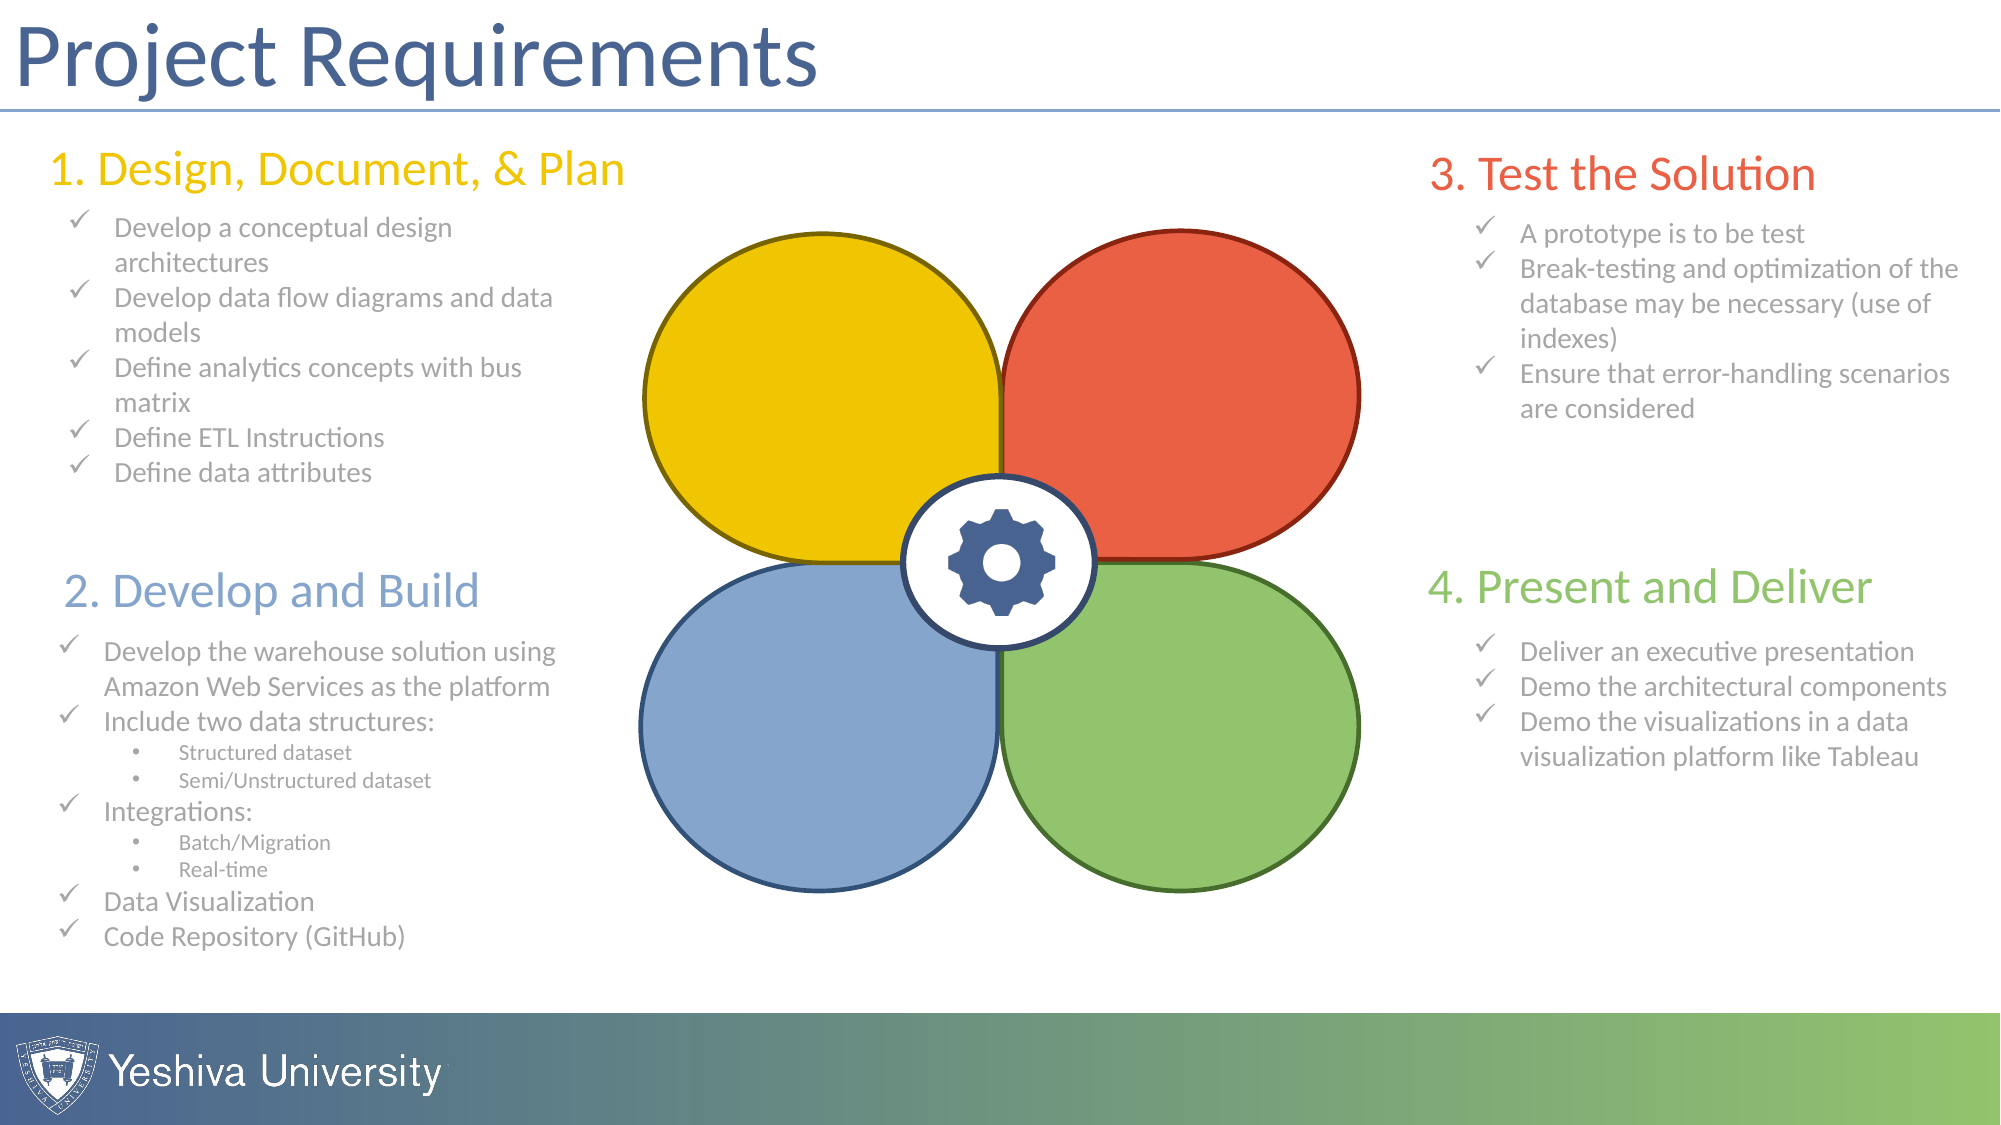

# Project Requirements
1. Design, Document, & Plan
3. Test the Solution
Develop a conceptual design architectures
Develop data flow diagrams and data models
Define analytics concepts with bus matrix
Define ETL Instructions
Define data attributes

A prototype is to be test
Break-testing and optimization of the database may be necessary (use of indexes)
Ensure that error-handling scenarios are considered
4. Present and Deliver
2. Develop and Build
Deliver an executive presentation
Demo the architectural components
Demo the visualizations in a data visualization platform like Tableau
Develop the warehouse solution using Amazon Web Services as the platform
Include two data structures:
Structured dataset
Semi/Unstructured dataset
Integrations:
Batch/Migration
Real-time
Data Visualization
Code Repository (GitHub)

5